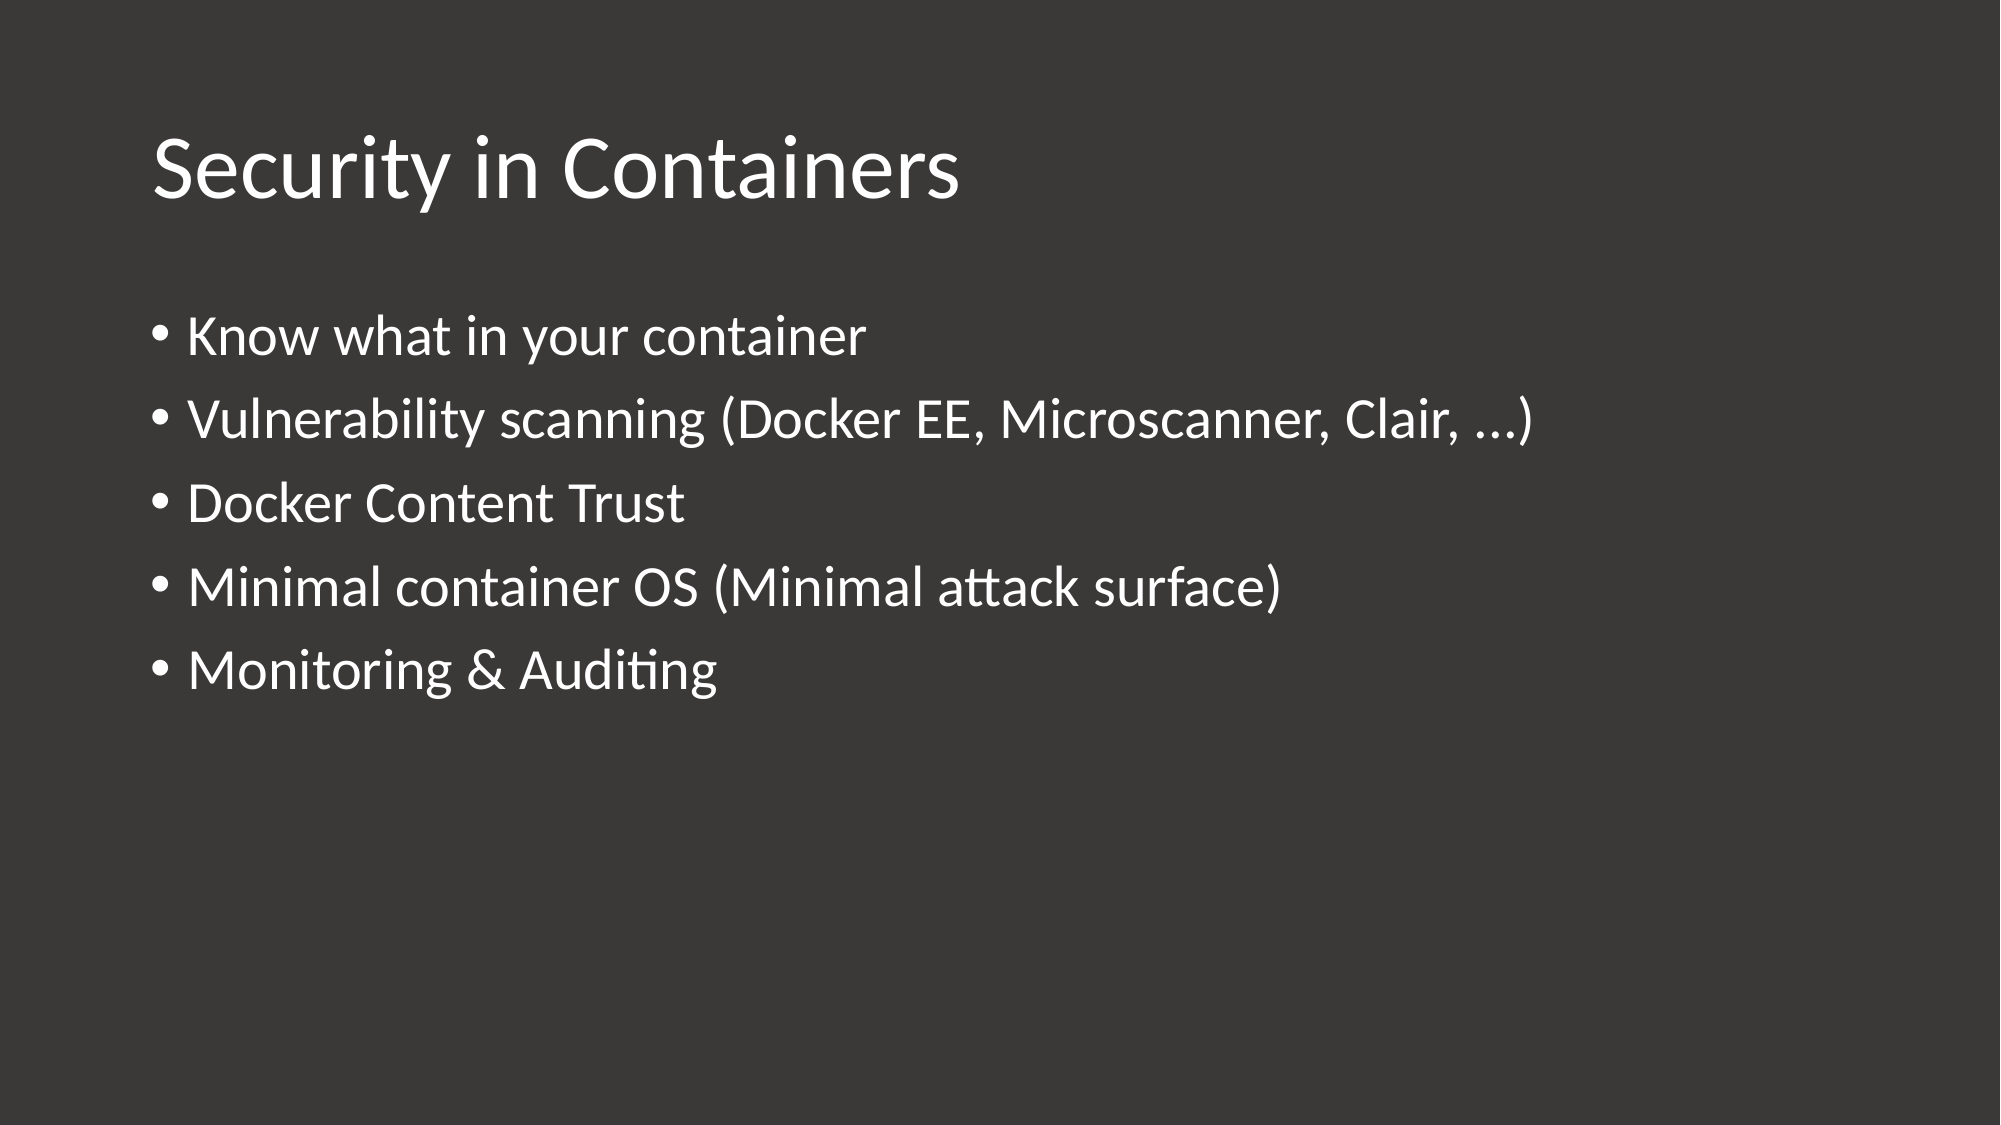

# Security in Containers
Know what in your container
Vulnerability scanning (Docker EE, Microscanner, Clair, ...)
Docker Content Trust
Minimal container OS (Minimal attack surface)
Monitoring & Auditing